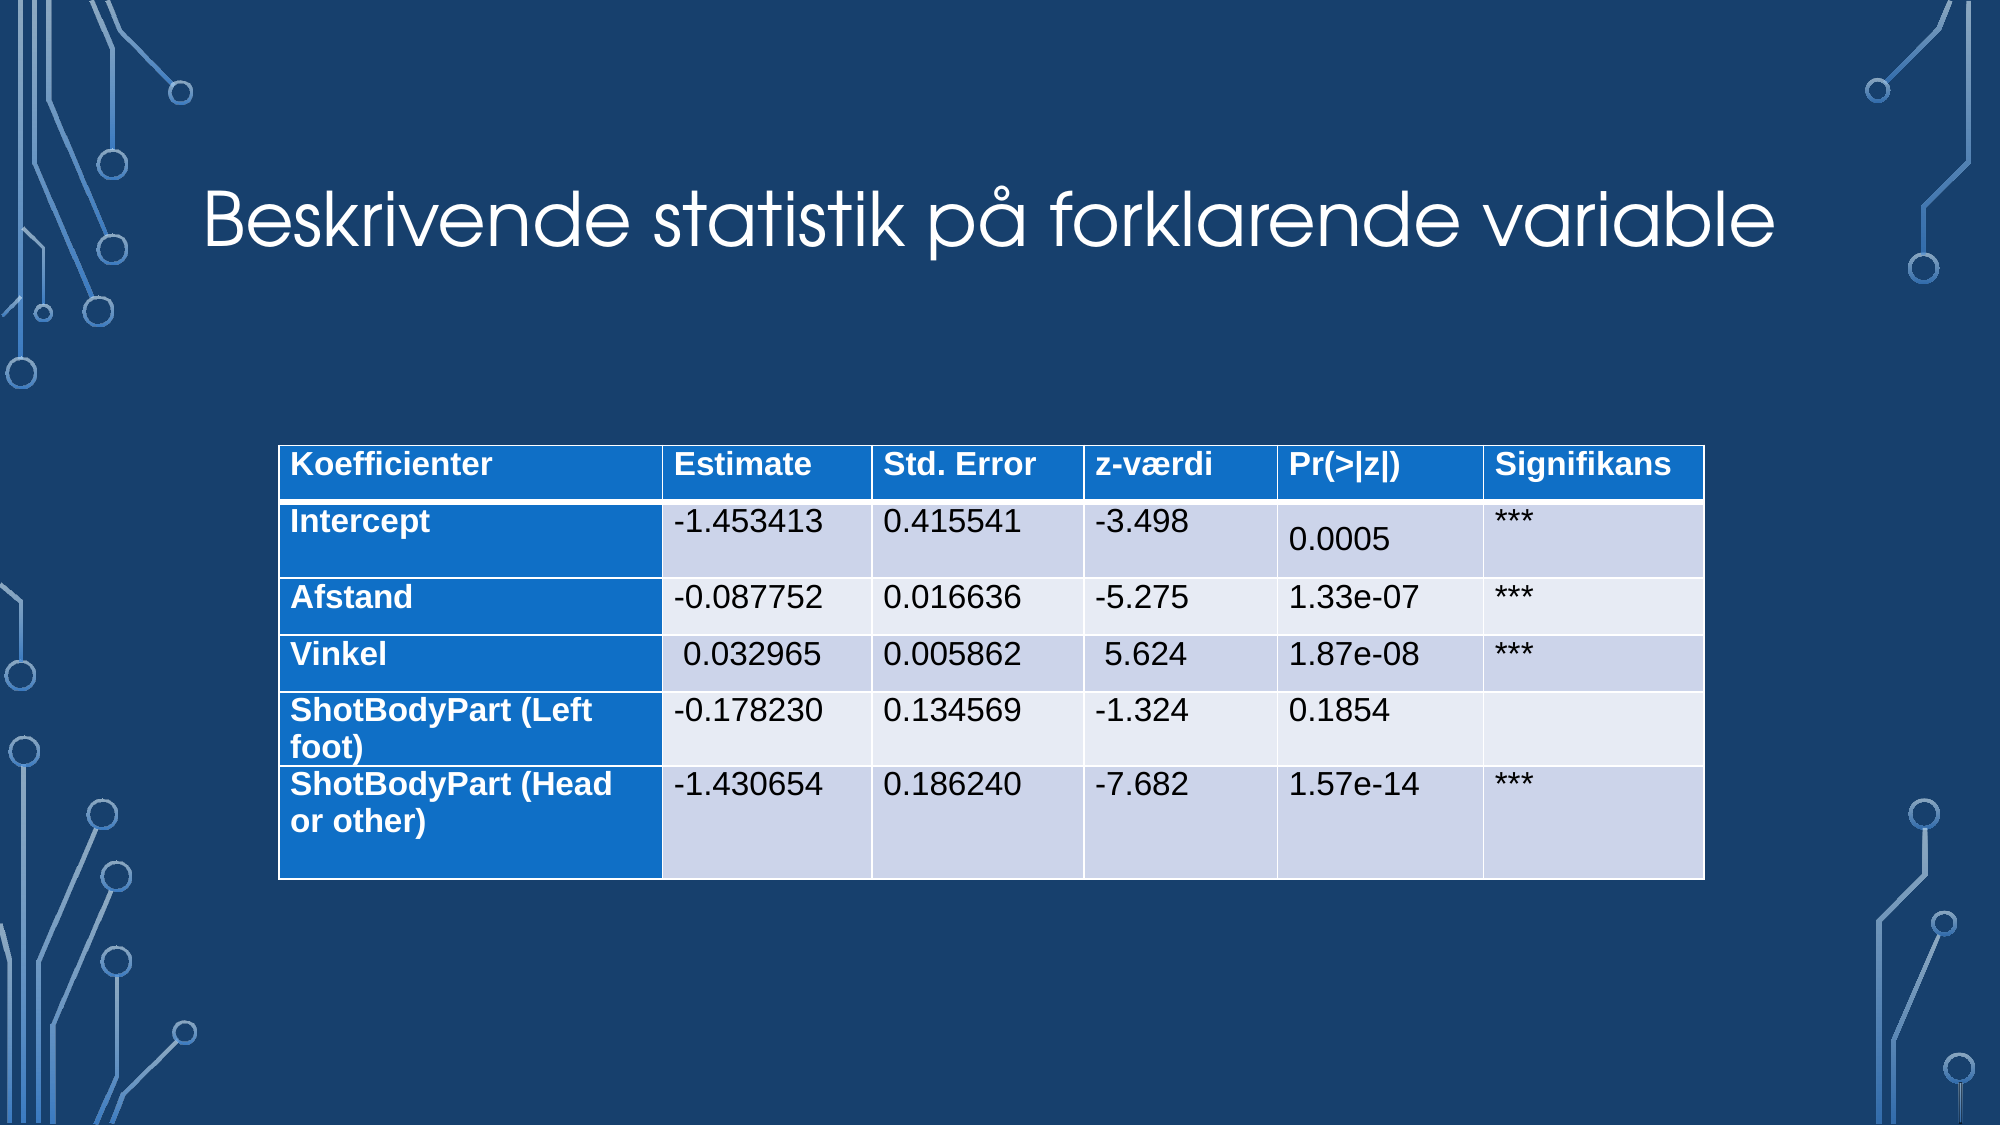

# Beskrivende statistik på forklarende variable
| Koefficienter | Estimate | Std. Error | z-værdi | Pr(>|z|) | Signifikans |
| --- | --- | --- | --- | --- | --- |
| Intercept | -1.453413 | 0.415541 | -3.498 | 0.0005 | \*\*\* |
| Afstand | -0.087752 | 0.016636 | -5.275 | 1.33e-07 | \*\*\* |
| Vinkel | 0.032965 | 0.005862 | 5.624 | 1.87e-08 | \*\*\* |
| ShotBodyPart (Left foot) | -0.178230 | 0.134569 | -1.324 | 0.1854 |  |
| ShotBodyPart (Head or other) | -1.430654 | 0.186240 | -7.682 | 1.57e-14 | \*\*\* |